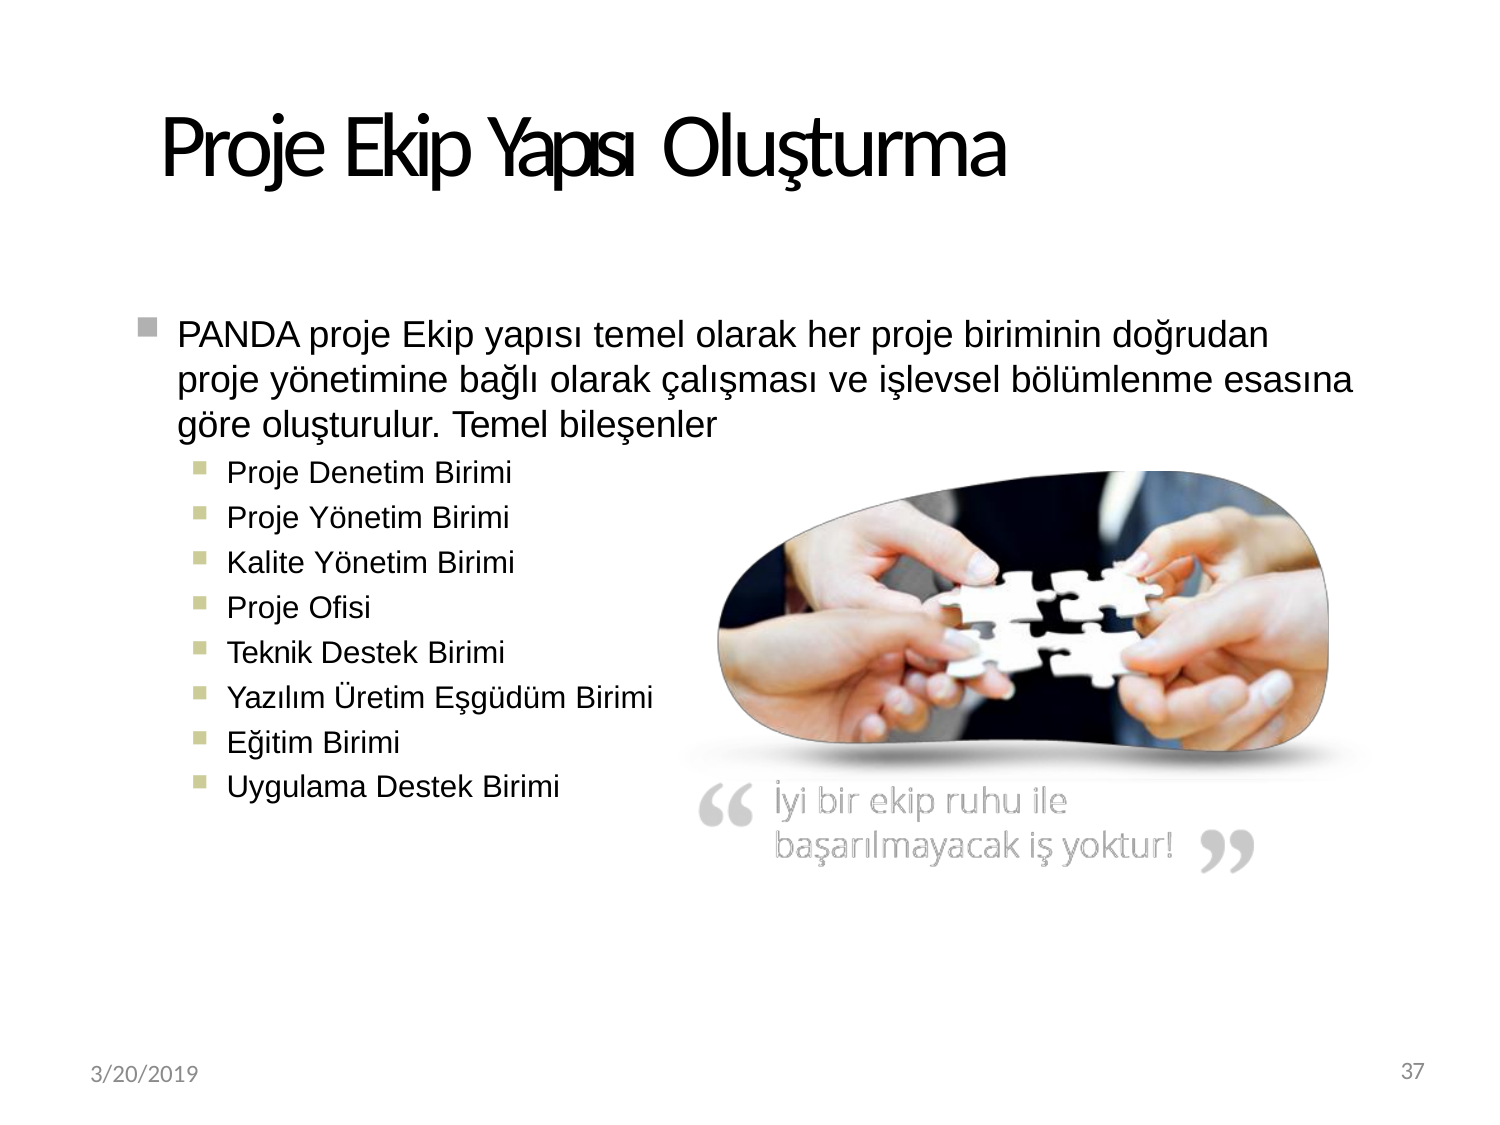

# Proje Ekip Yapısı Oluşturma
PANDA proje Ekip yapısı temel olarak her proje biriminin doğrudan  proje yönetimine bağlı olarak çalışması ve işlevsel bölümlenme esasına  göre oluşturulur. Temel bileşenler
Proje Denetim Birimi
Proje Yönetim Birimi
Kalite Yönetim Birimi
Proje Ofisi
Teknik Destek Birimi
Yazılım Üretim Eşgüdüm Birimi
Eğitim Birimi
Uygulama Destek Birimi

3/20/2019
37